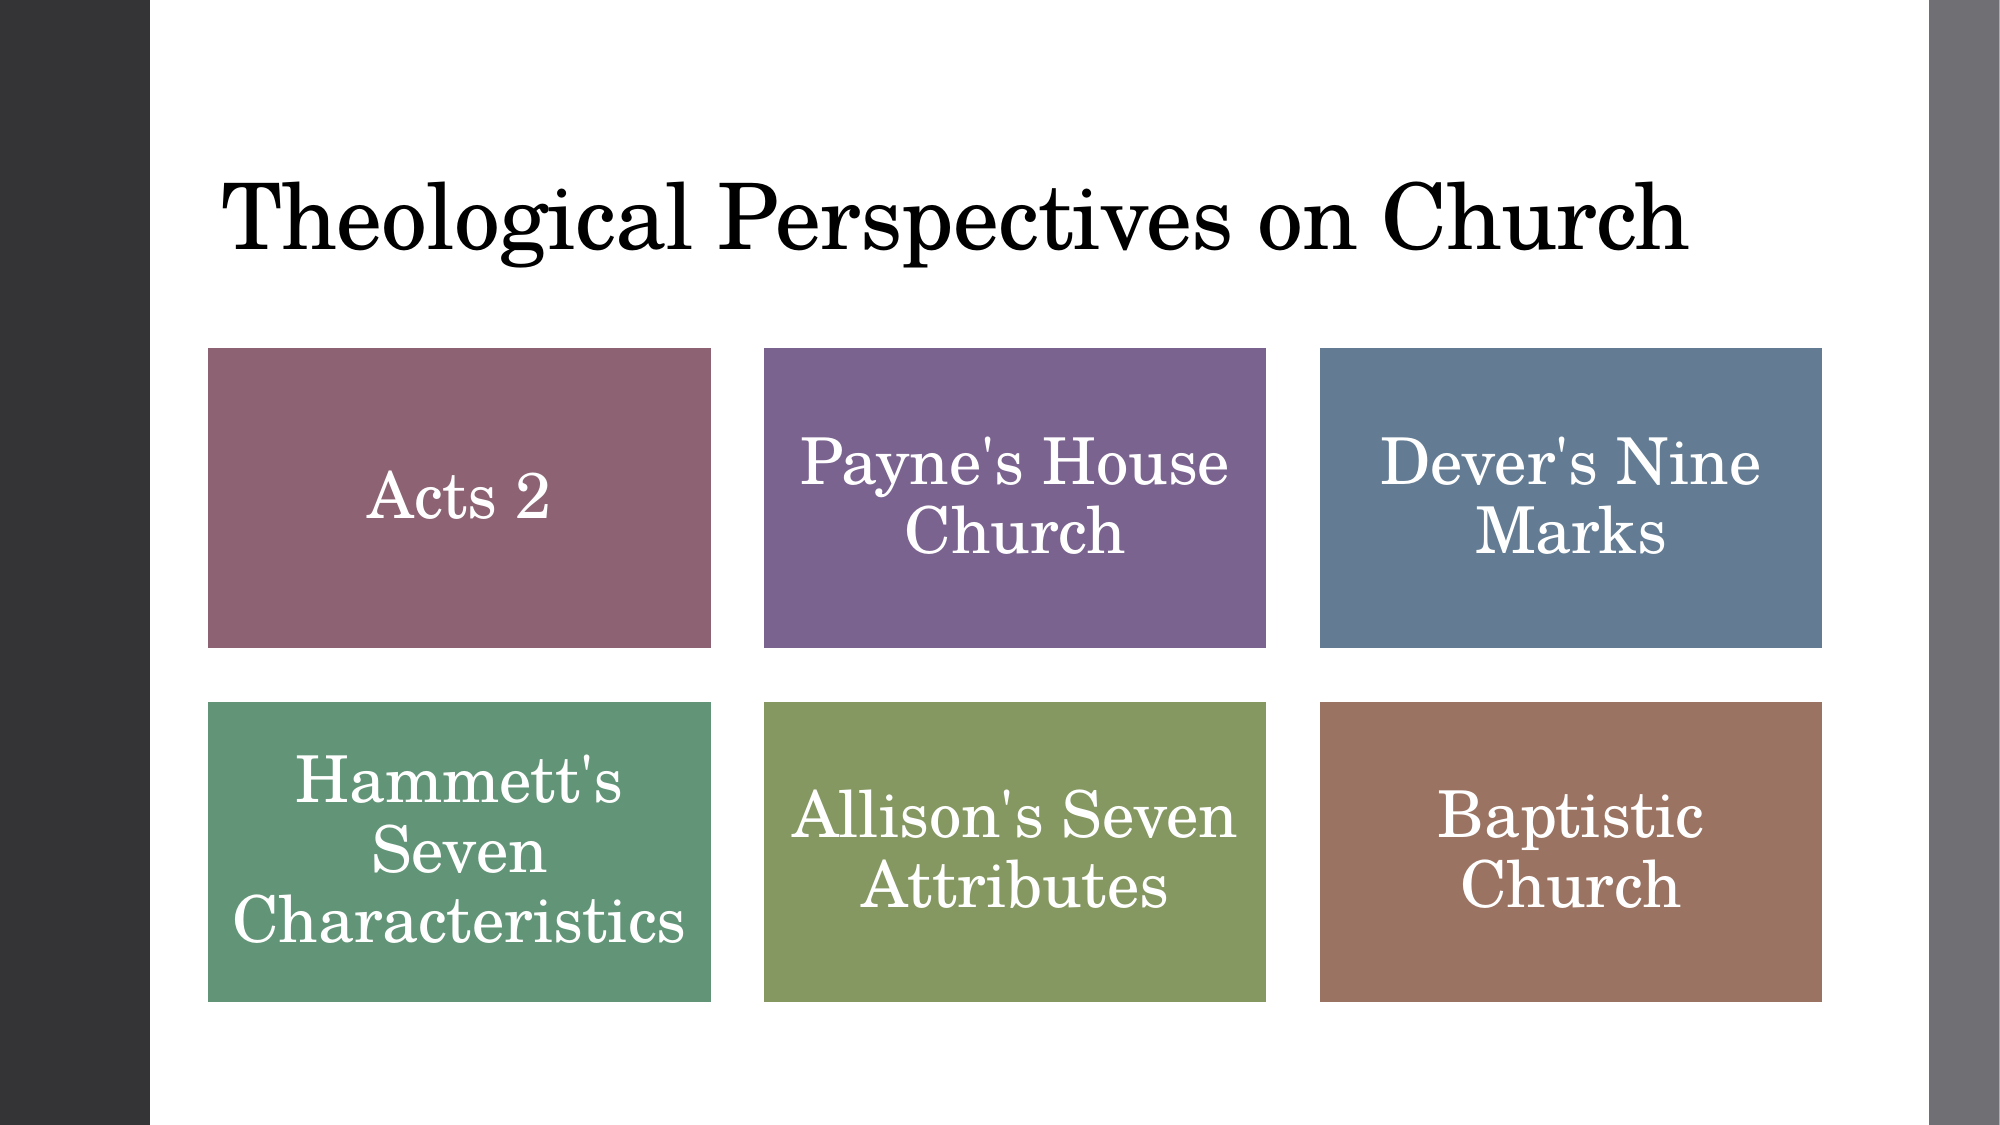

# Theological Perspectives on Church
Acts 2
Payne's House Church
Dever's Nine Marks
Hammett's Seven Characteristics
Allison's Seven Attributes
Baptistic Church